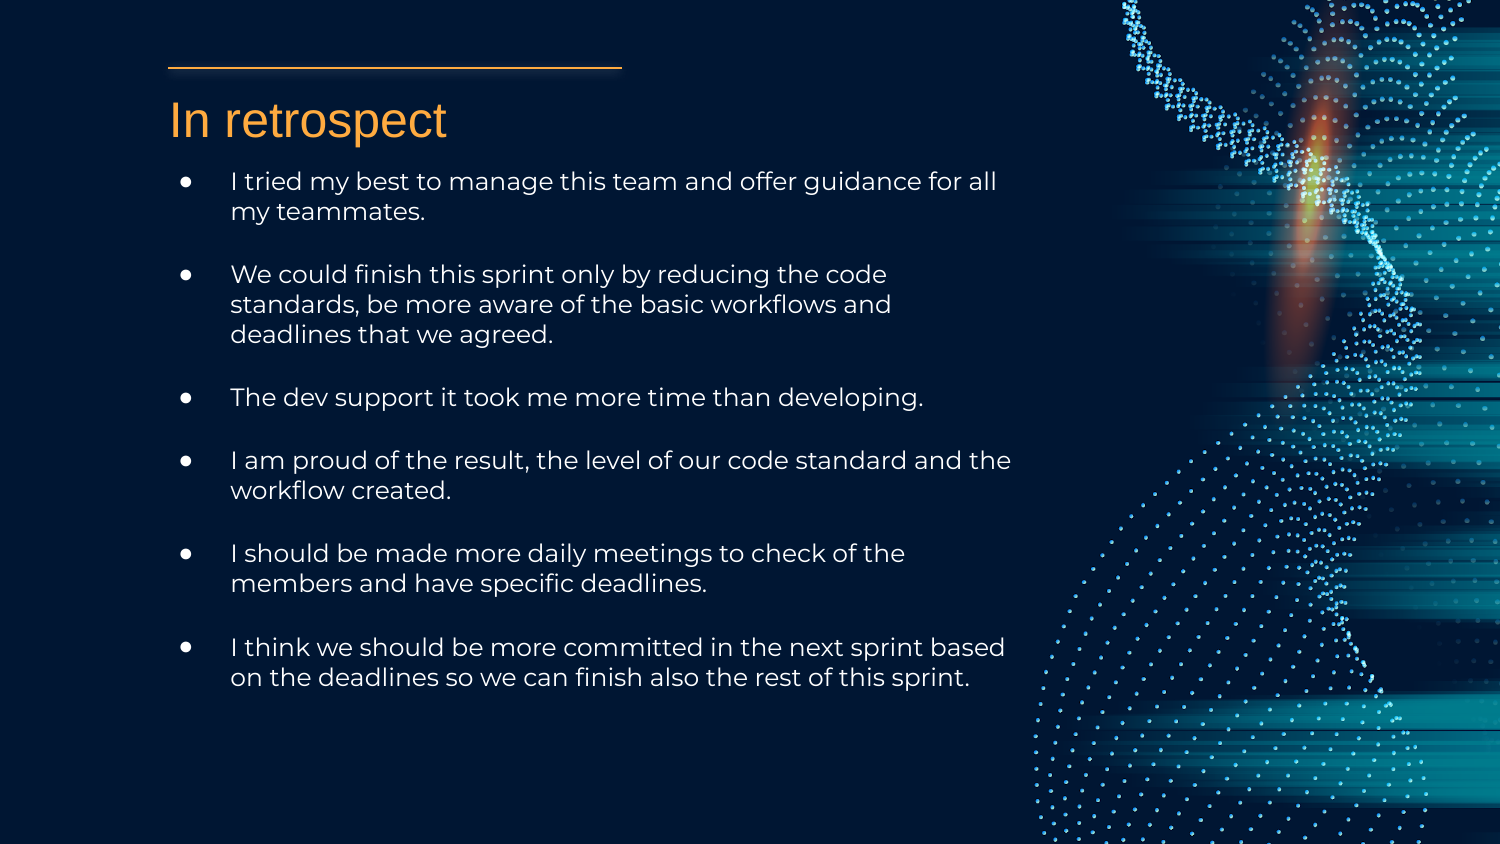

# In retrospect
I tried my best to manage this team and offer guidance for all my teammates.
We could finish this sprint only by reducing the code standards, be more aware of the basic workflows and deadlines that we agreed.
The dev support it took me more time than developing.
I am proud of the result, the level of our code standard and the workflow created.
I should be made more daily meetings to check of the members and have specific deadlines.
I think we should be more committed in the next sprint based on the deadlines so we can finish also the rest of this sprint.